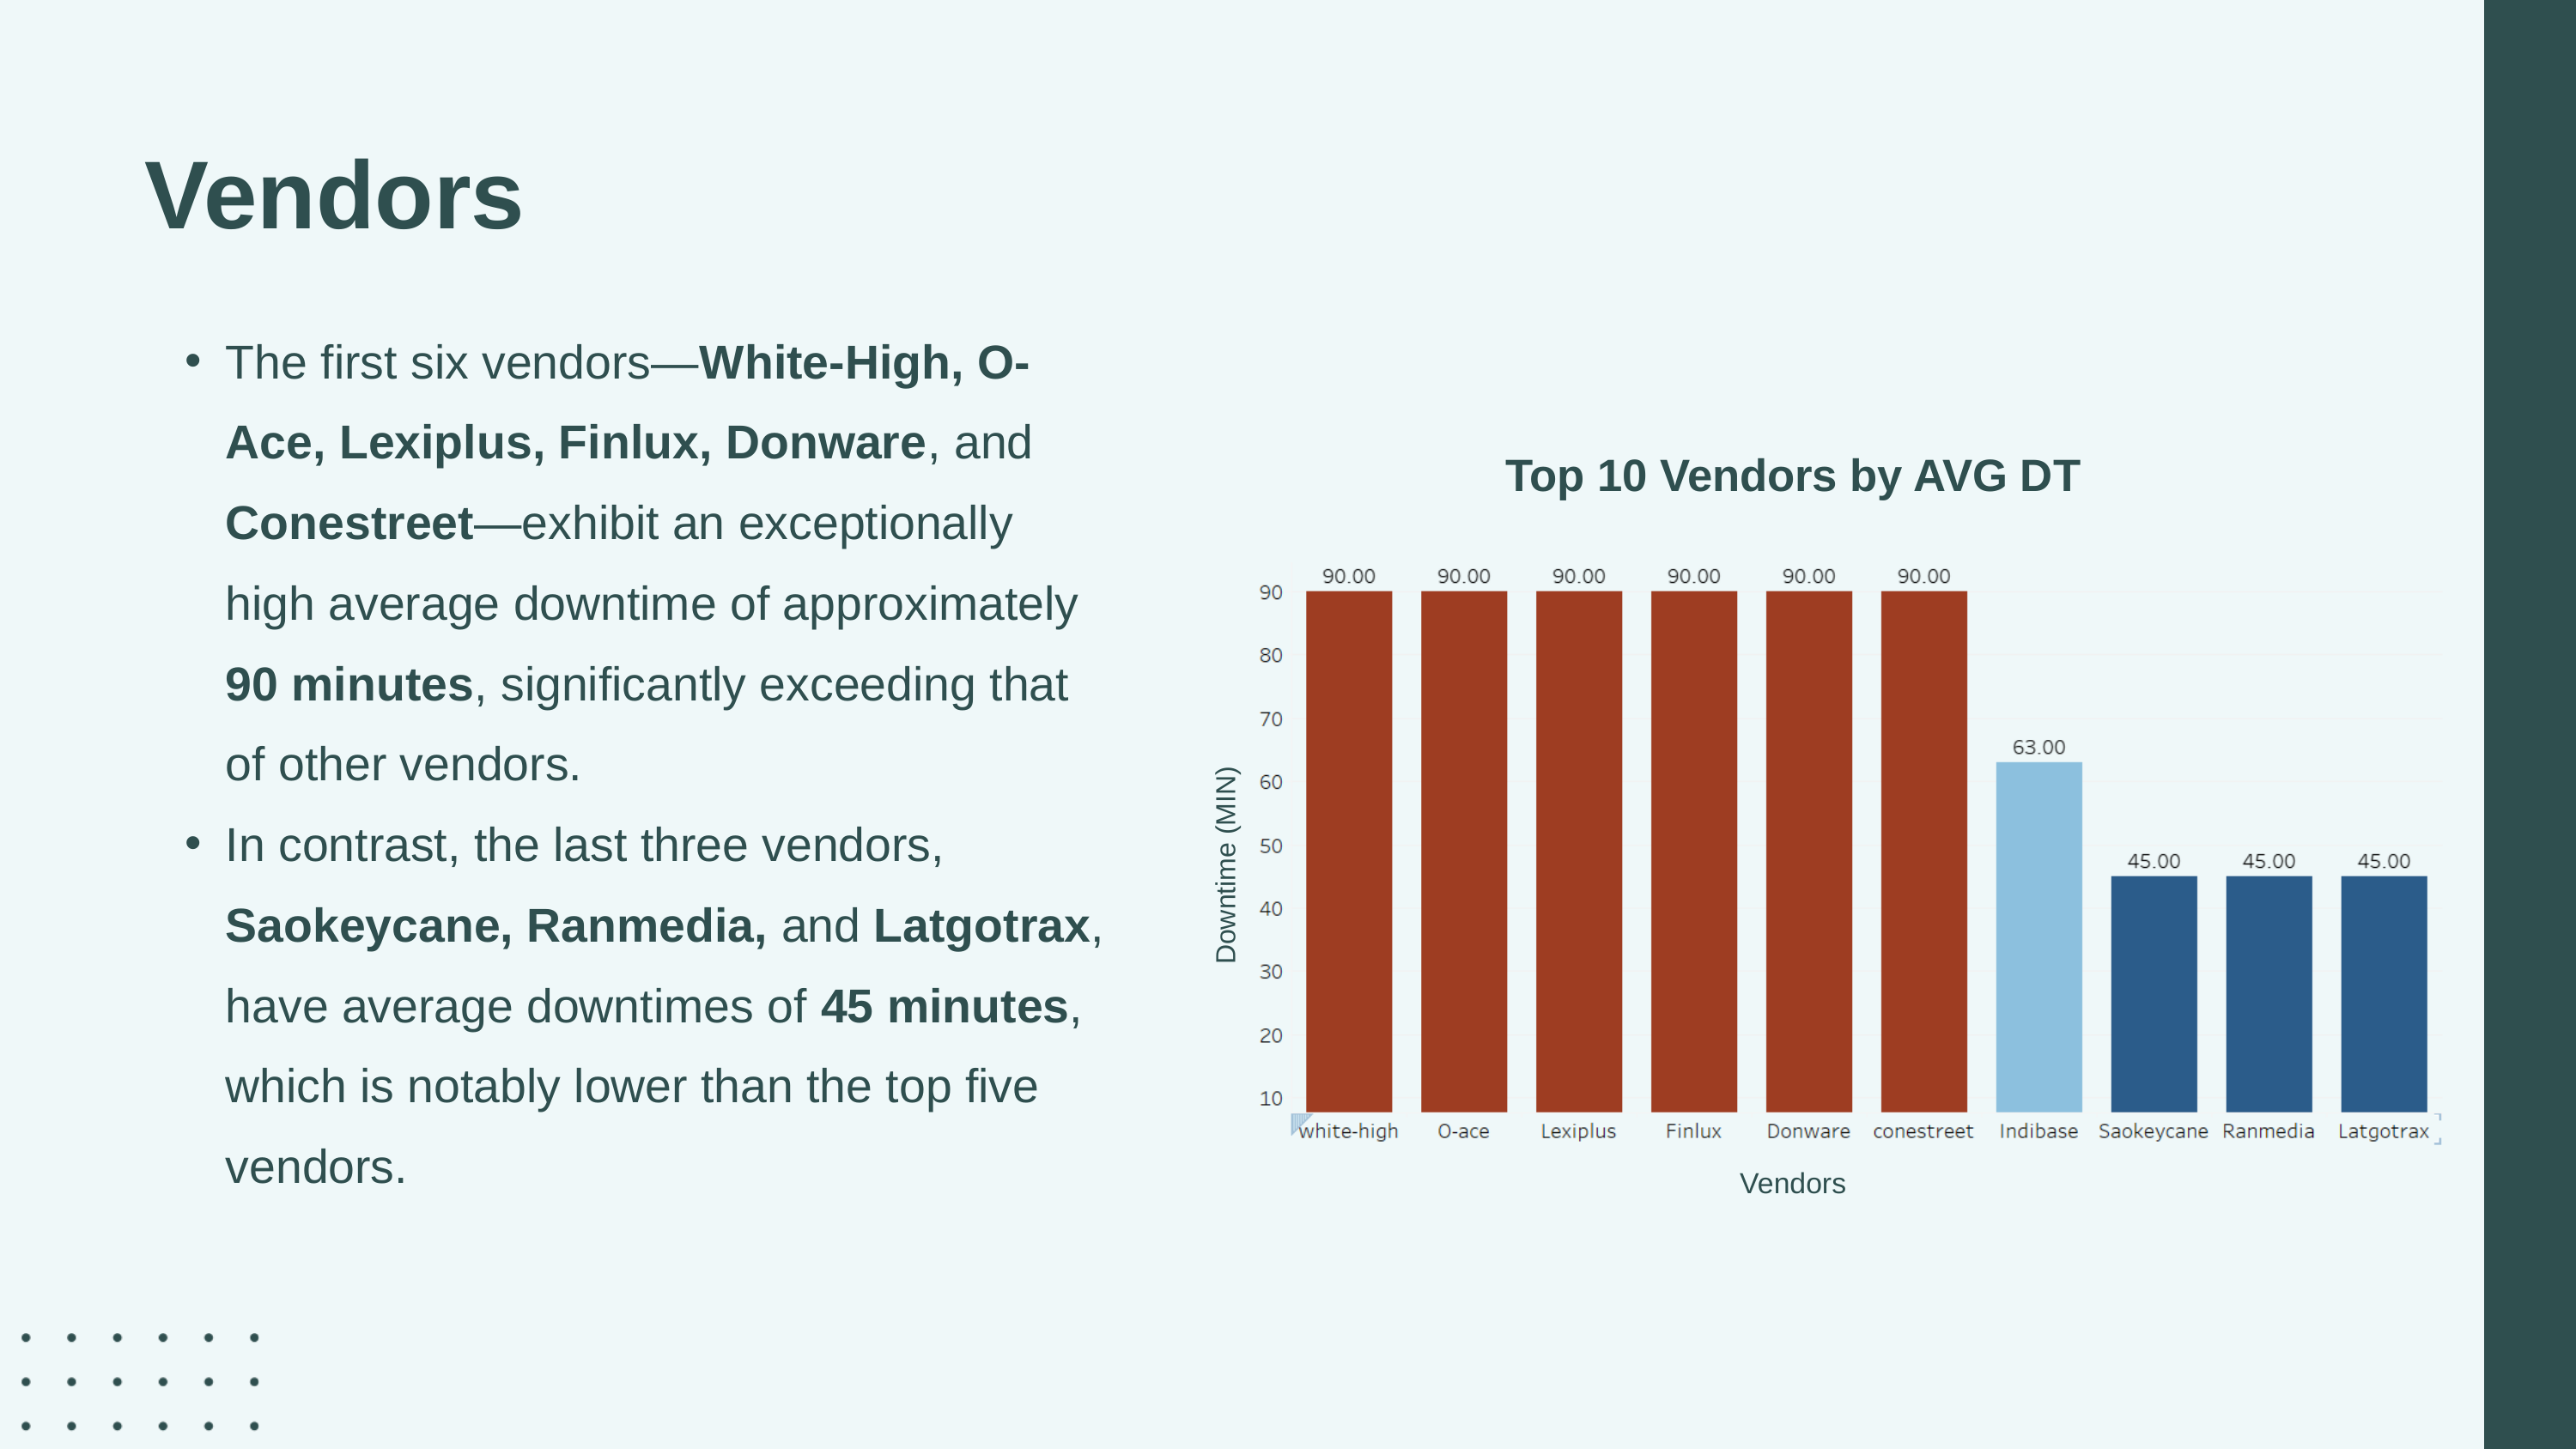

Vendors
The first six vendors—White-High, O-Ace, Lexiplus, Finlux, Donware, and Conestreet—exhibit an exceptionally high average downtime of approximately 90 minutes, significantly exceeding that of other vendors.
In contrast, the last three vendors, Saokeycane, Ranmedia, and Latgotrax, have average downtimes of 45 minutes, which is notably lower than the top five vendors.

Top 10 Vendors by AVG DT

Downtime (MIN)
Vendors